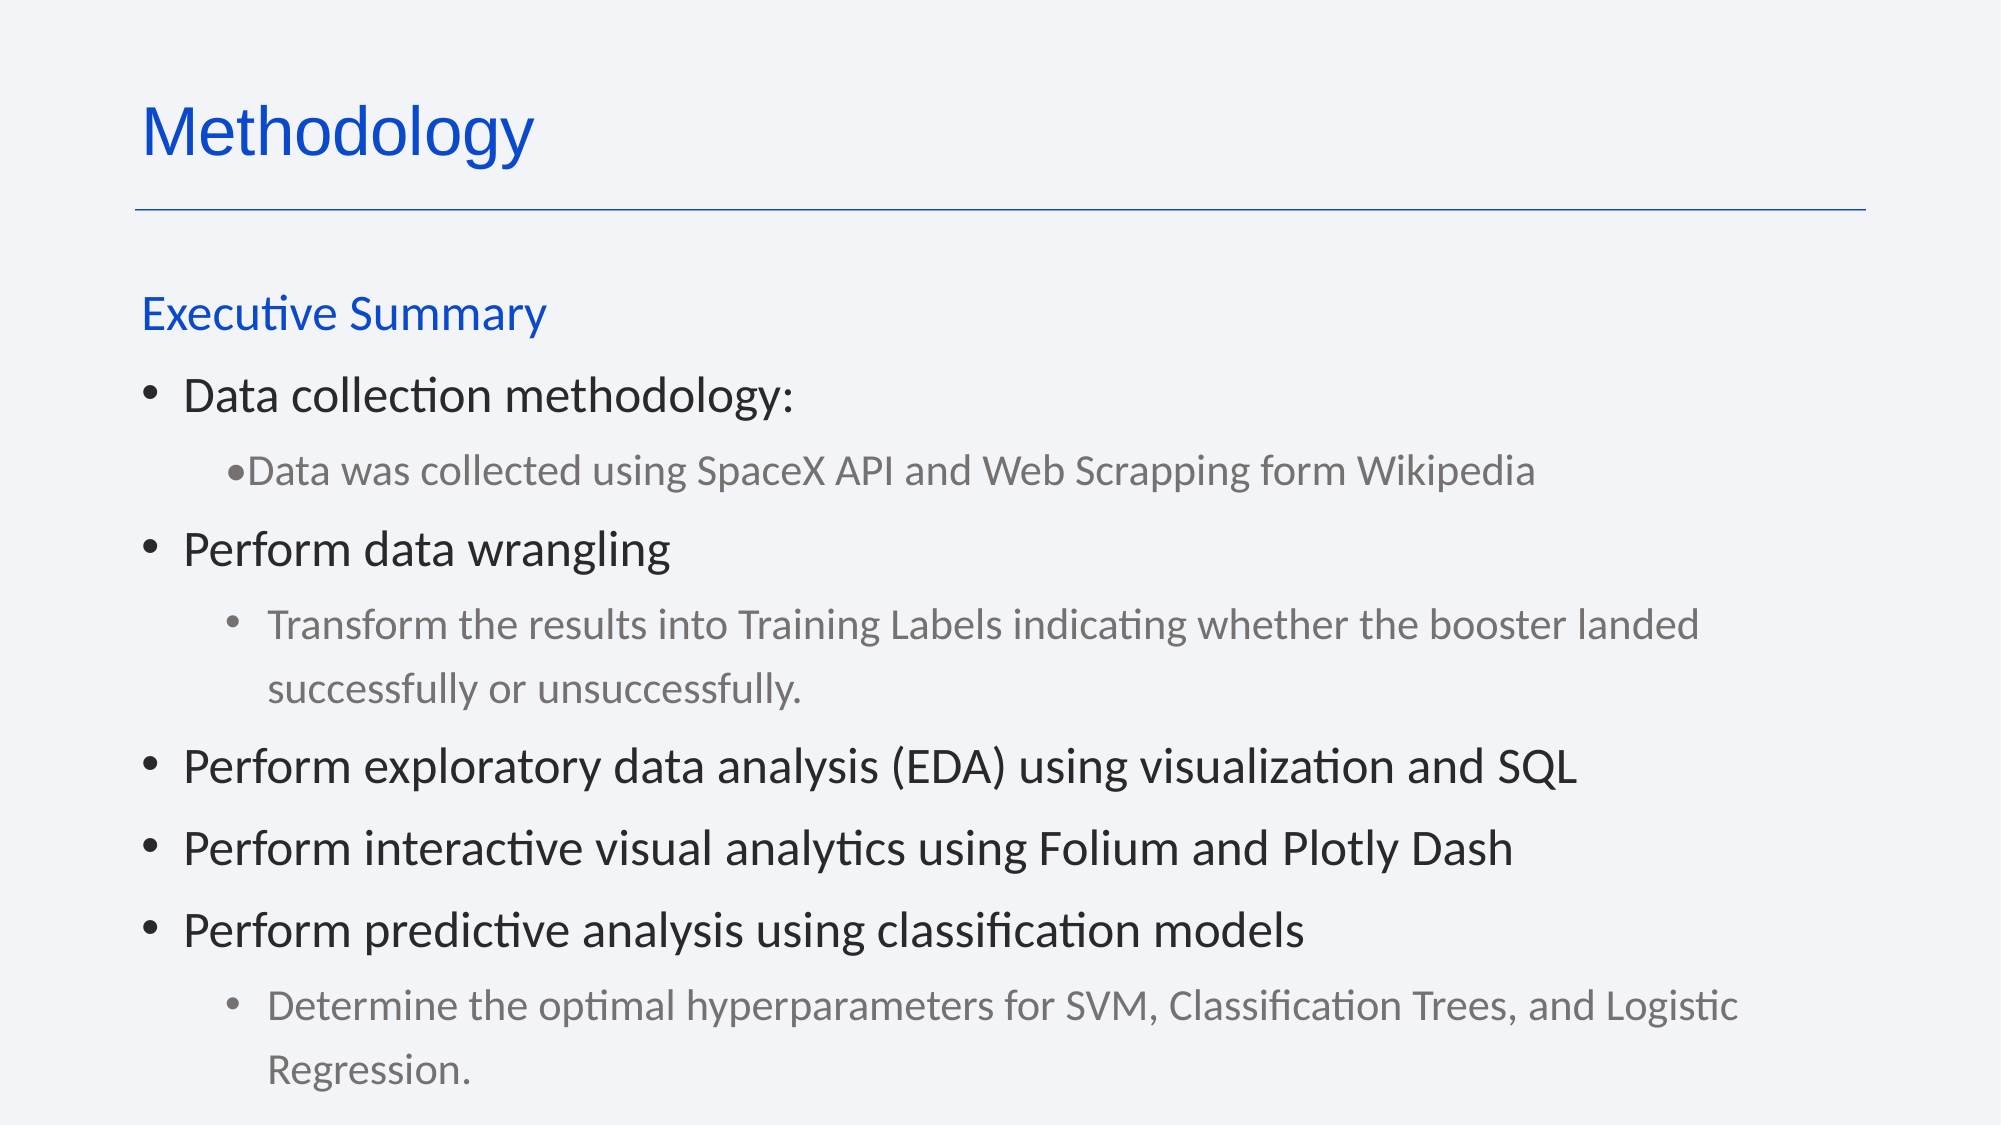

Methodology
Executive Summary
Data collection methodology:
•Data was collected using SpaceX API and Web Scrapping form Wikipedia
Perform data wrangling
Transform the results into Training Labels indicating whether the booster landed successfully or unsuccessfully.
Perform exploratory data analysis (EDA) using visualization and SQL
Perform interactive visual analytics using Folium and Plotly Dash
Perform predictive analysis using classification models
Determine the optimal hyperparameters for SVM, Classification Trees, and Logistic Regression.

6